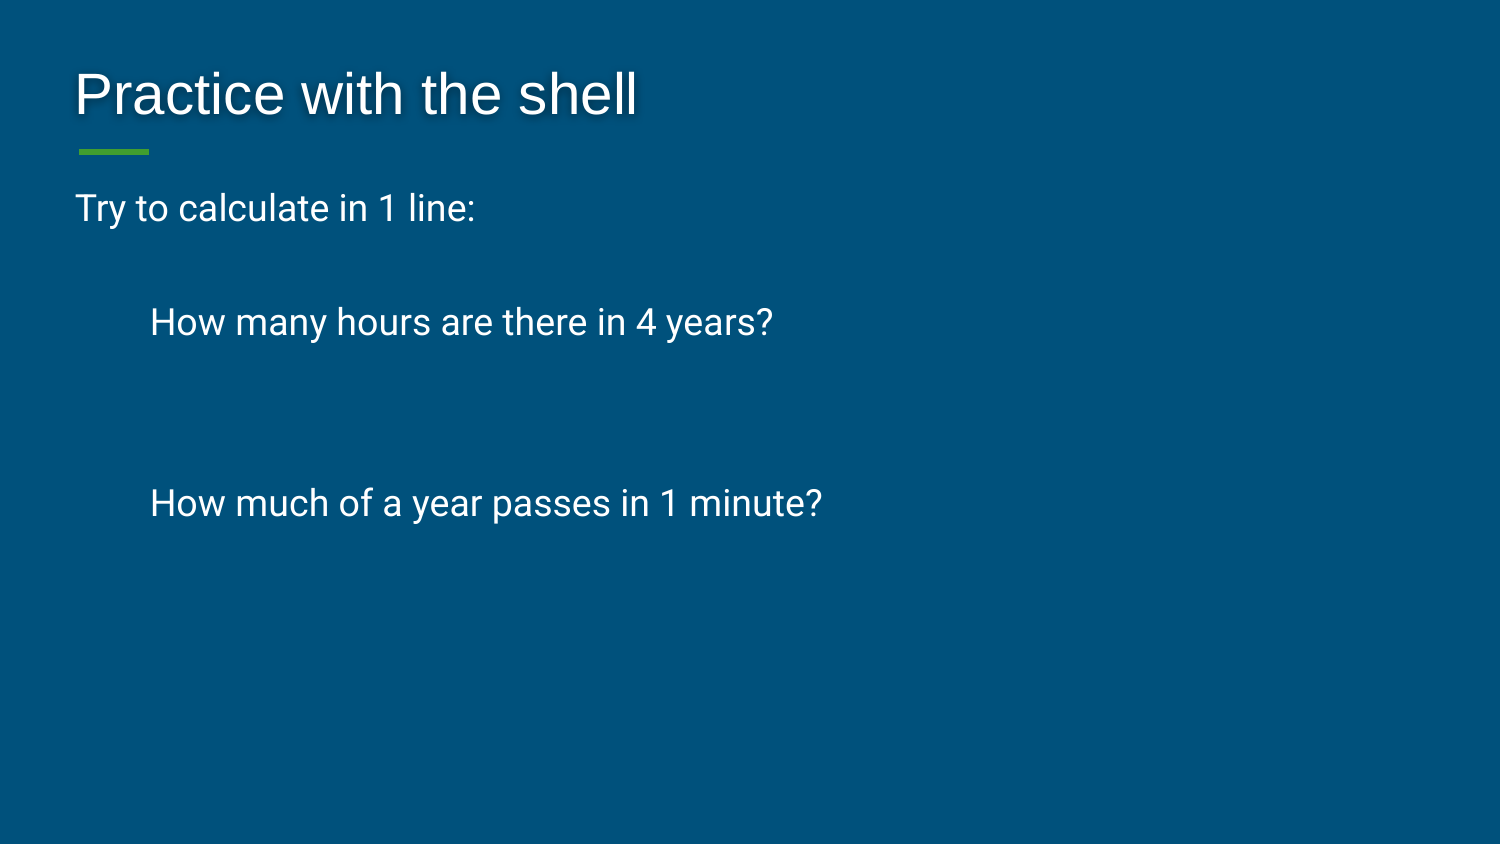

# Practice with the shell
Try to calculate in 1 line:

How many hours are there in 4 years?

How much of a year passes in 1 minute?